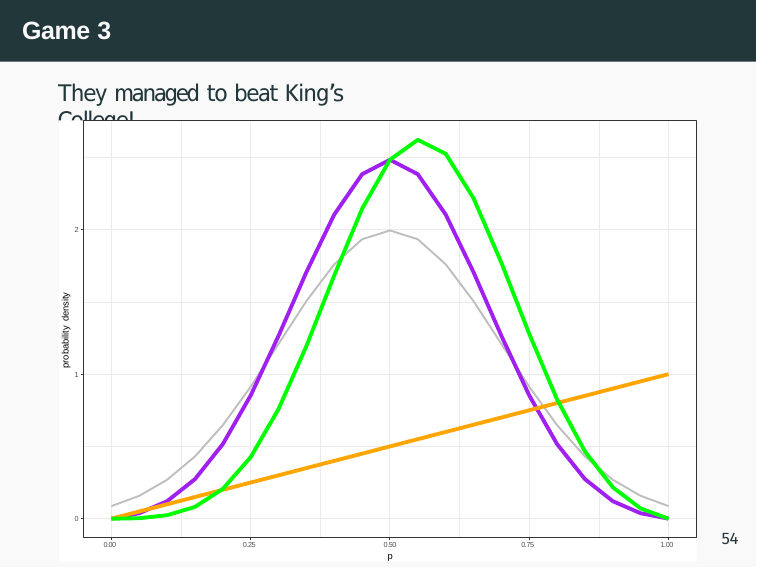

Game 3

They managed to beat King’s College!

2

probability density
1
0
54
0.00
0.25
0.50
p
0.75
1.00